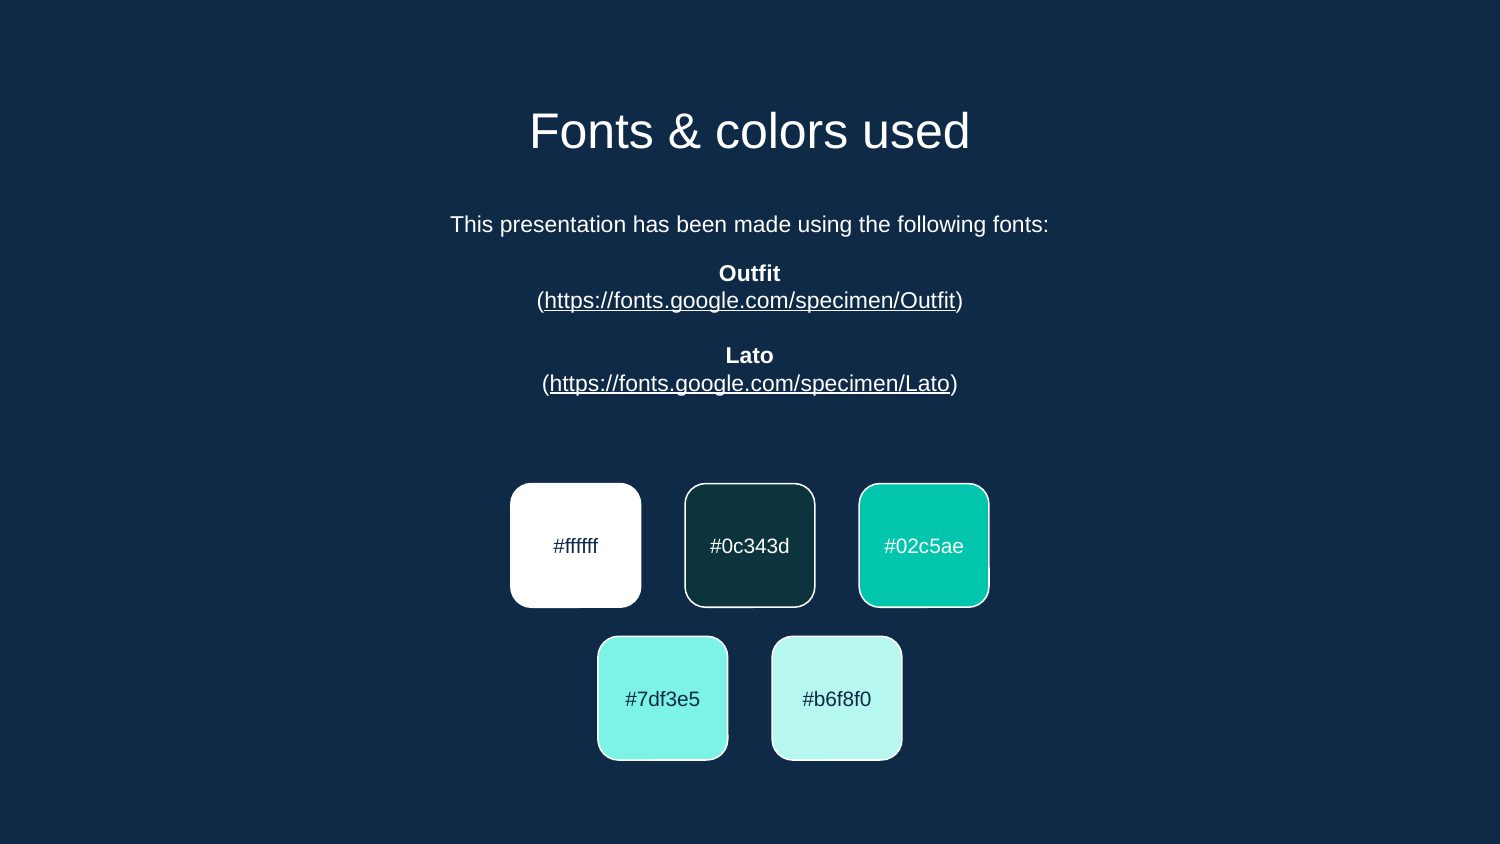

# Fonts & colors used
This presentation has been made using the following fonts:
Outfit
(https://fonts.google.com/specimen/Outfit)

Lato
(https://fonts.google.com/specimen/Lato)

#ffffff
#0c343d
#02c5ae

#7df3e5
#b6f8f0